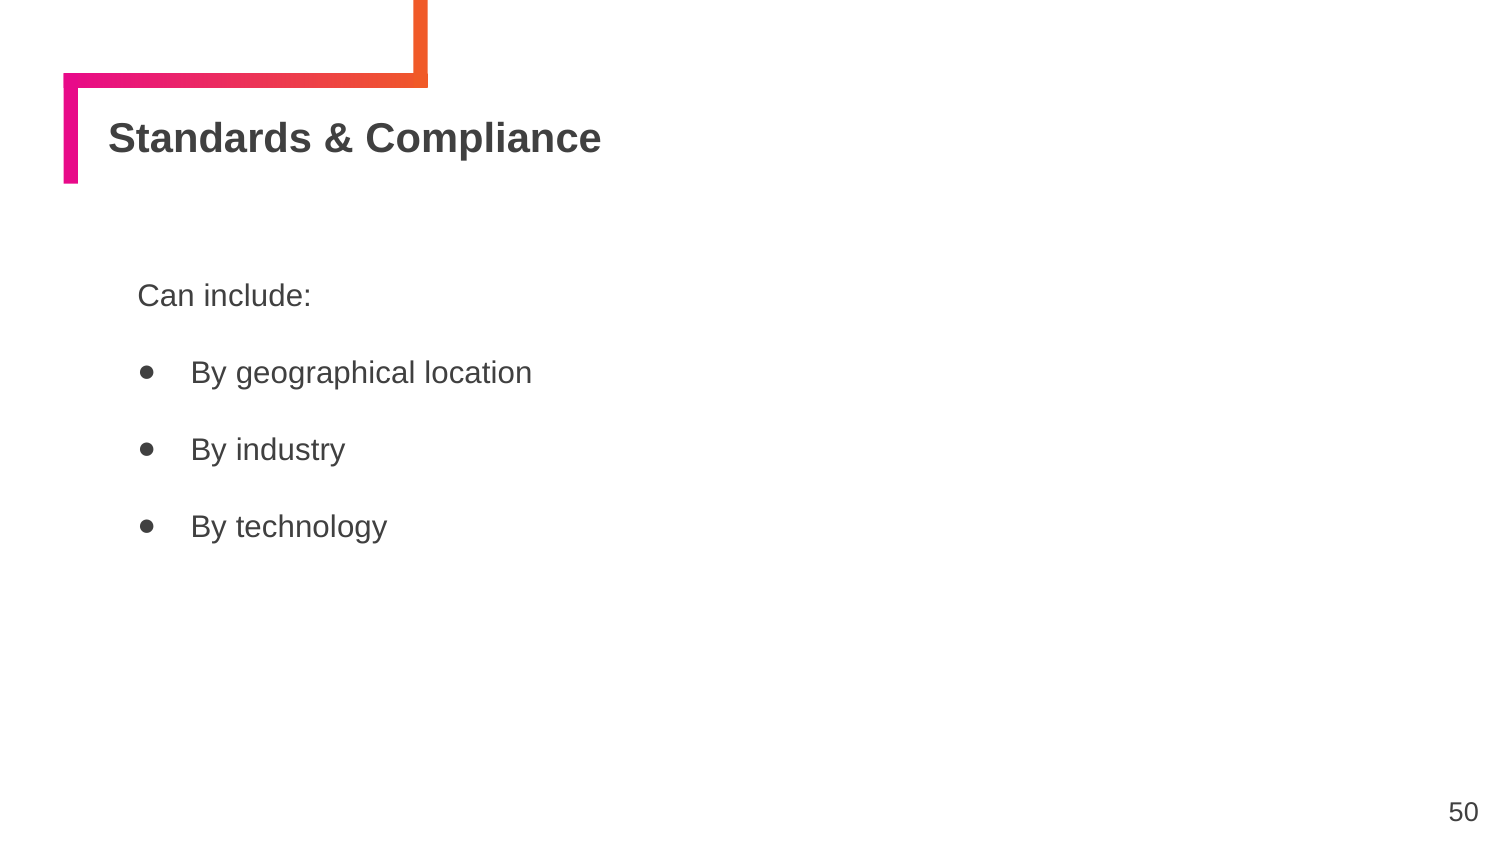

# Standards & Compliance
Can include:
By geographical location
By industry
By technology
50